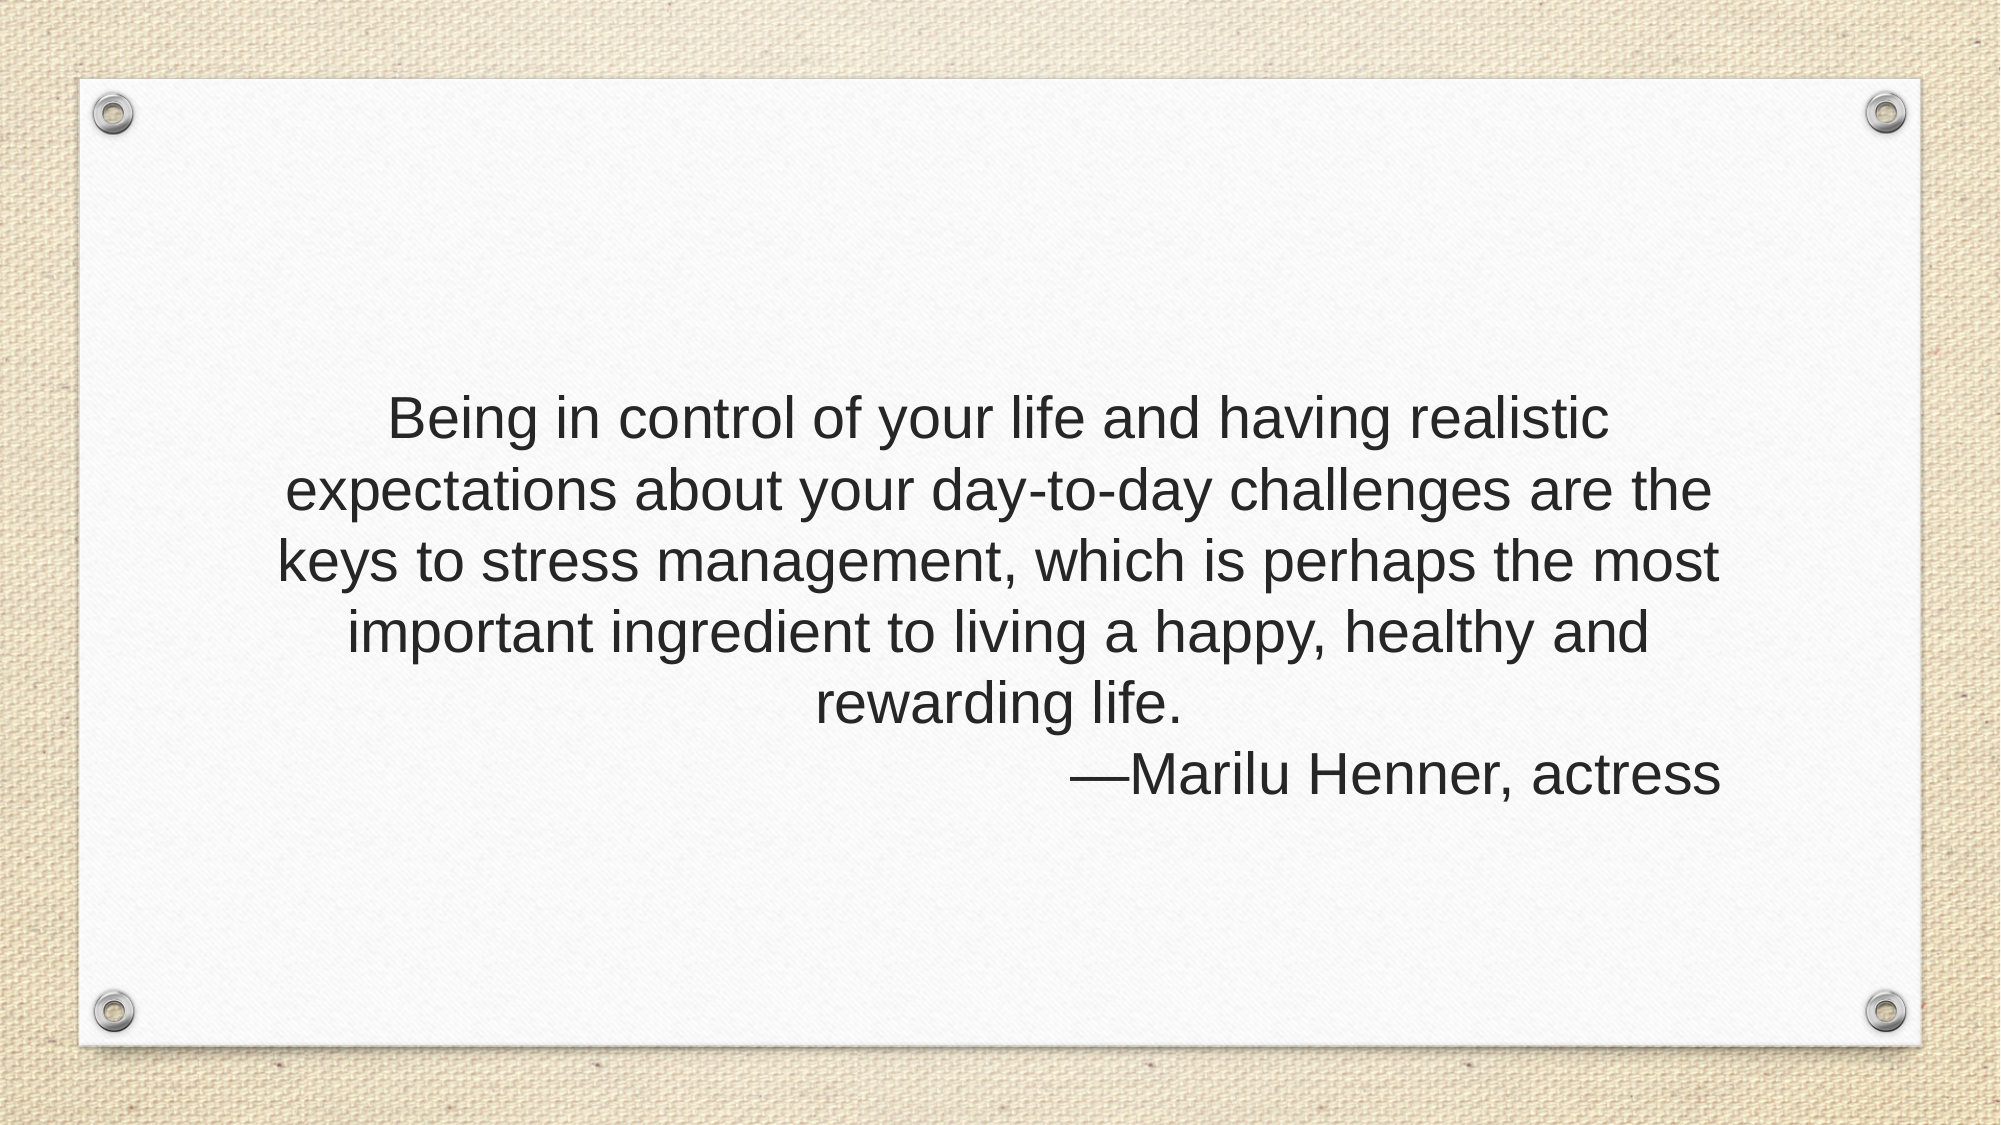

Being in control of your life and having realistic expectations about your day­-to-­day challenges are the keys to stress management, which is perhaps the most important ingredient to living a happy, healthy and rewarding life.
­—Marilu Henner, actress